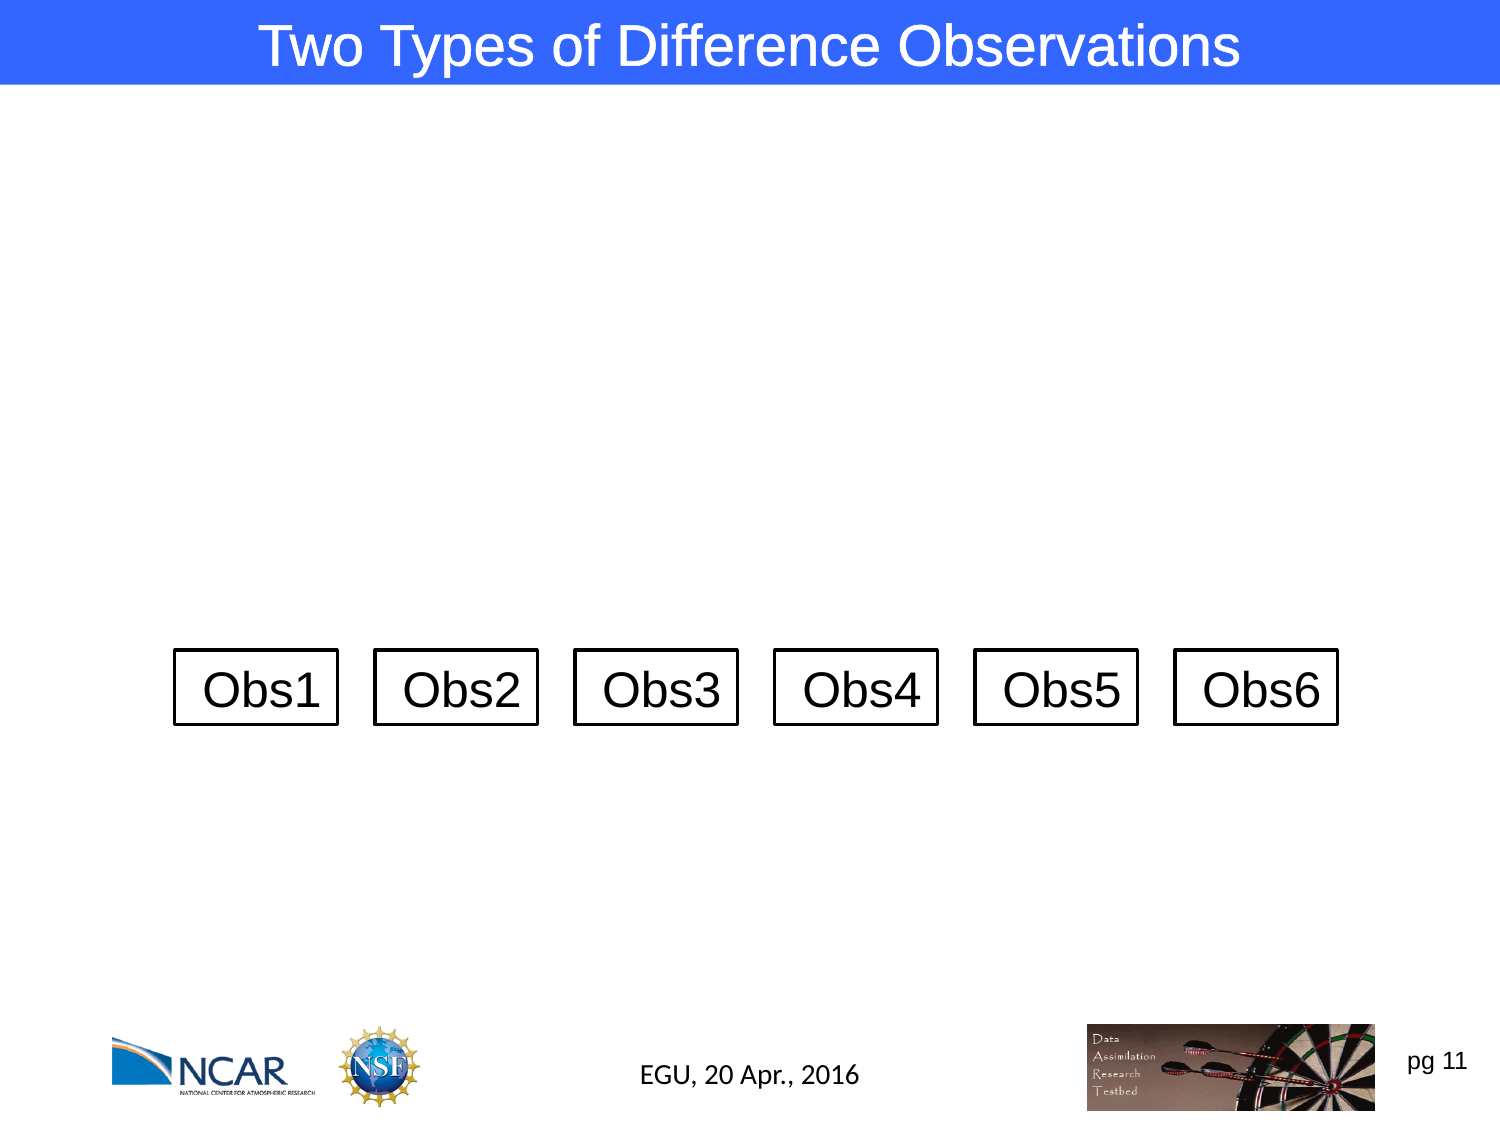

Two Types of Difference Observations

Obs1

Obs2

Obs3

Obs4

Obs5

Obs6

EGU, 20 Apr., 2016